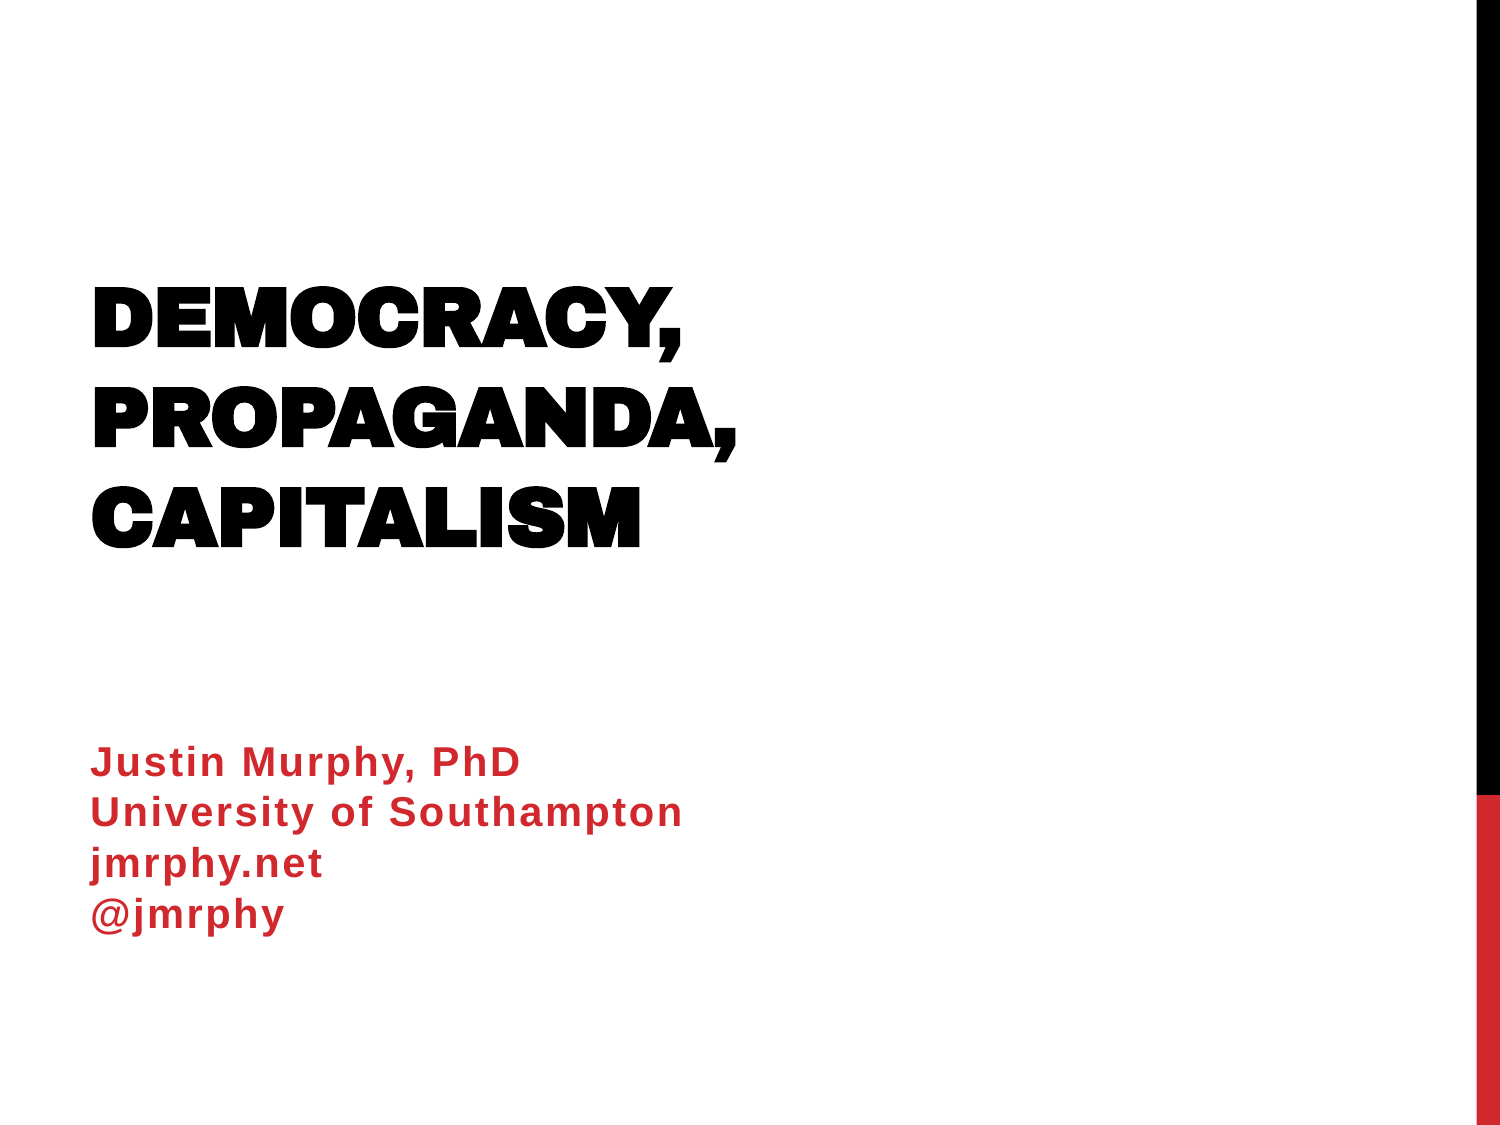

# Democracy, propaganda, Capitalism
Justin Murphy, PhD
University of Southampton
jmrphy.net
@jmrphy